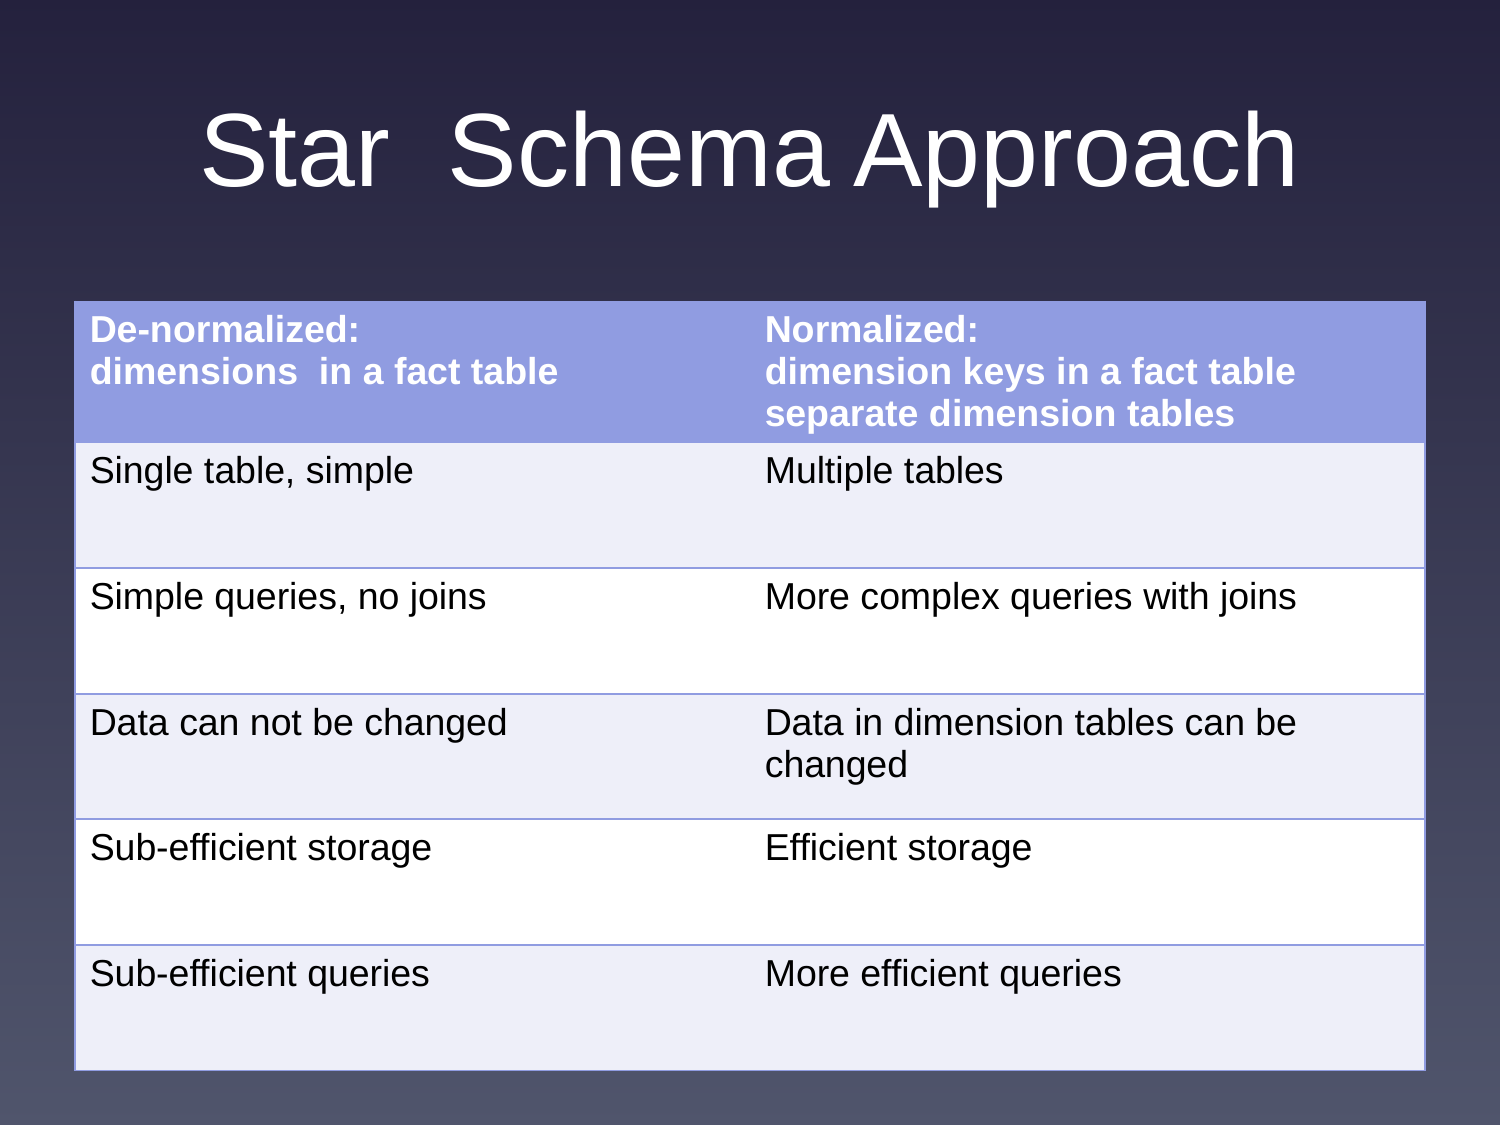

# Star  Schema Approach
| De-normalized: dimensions in a fact table | Normalized: dimension keys in a fact table separate dimension tables |
| --- | --- |
| Single table, simple | Multiple tables |
| Simple queries, no joins | More complex queries with joins |
| Data can not be changed | Data in dimension tables can be changed |
| Sub-efficient storage | Efficient storage |
| Sub-efficient queries | More efficient queries |